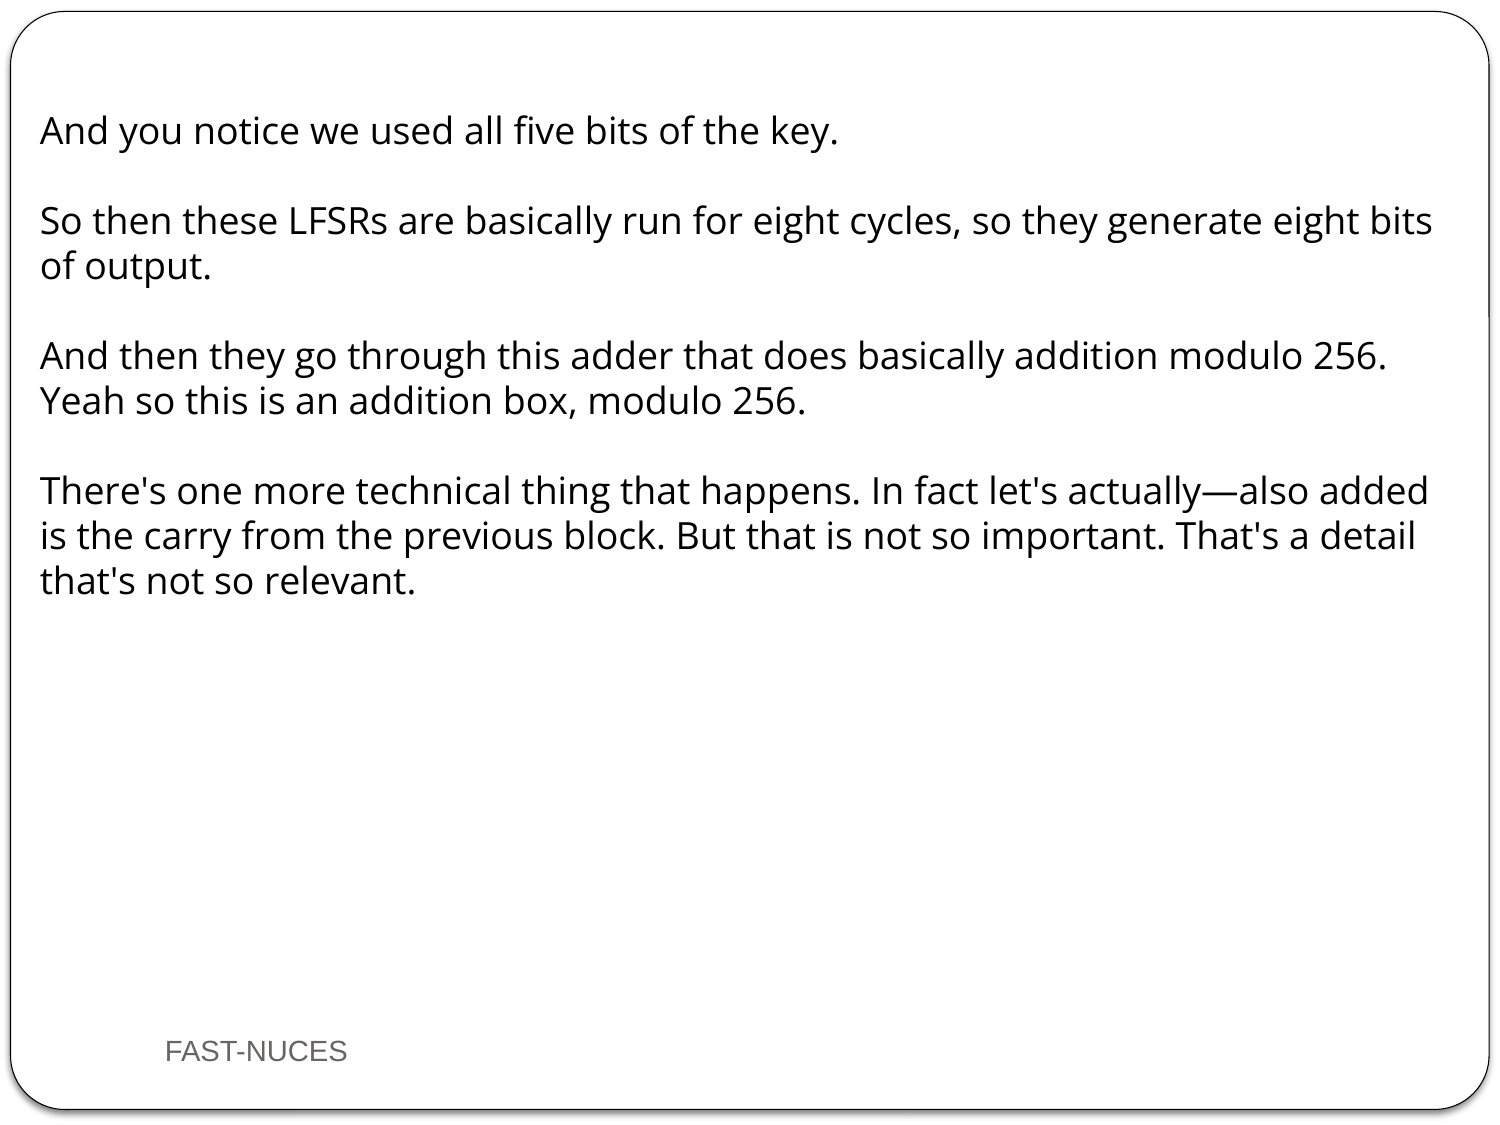

And you notice we used all five bits of the key.

So then these LFSRs are basically run for eight cycles, so they generate eight bits of output.

And then they go through this adder that does basically addition modulo 256. Yeah so this is an addition box, modulo 256.

There's one more technical thing that happens. In fact let's actually—also added is the carry from the previous block. But that is not so important. That's a detail that's not so relevant.
FAST-NUCES